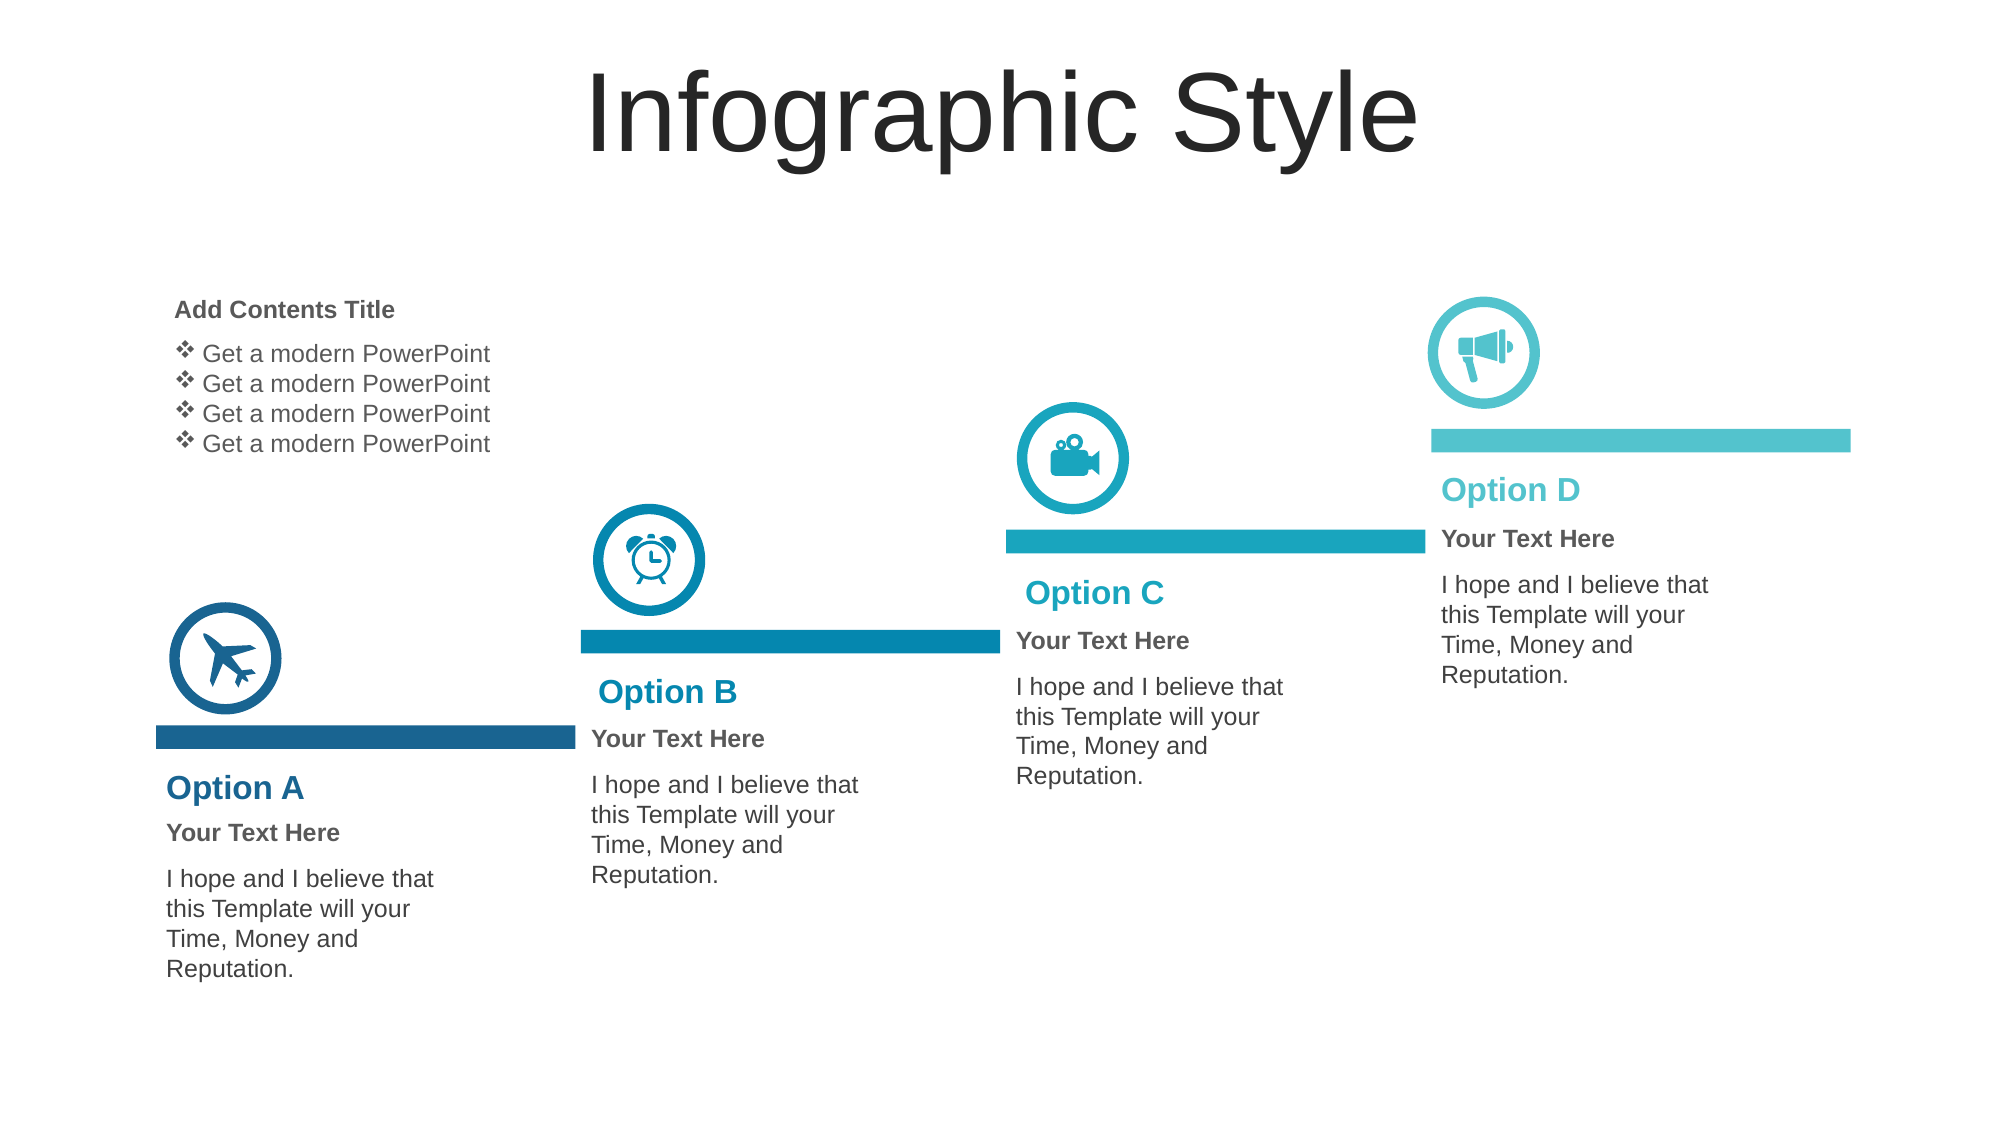

Infographic Style
Add Contents Title
Get a modern PowerPoint
Get a modern PowerPoint
Get a modern PowerPoint
Get a modern PowerPoint

Option D

Your Text Here
I hope and I believe that this Template will your Time, Money and Reputation.

Option C

Your Text Here
I hope and I believe that this Template will your Time, Money and Reputation.

Option B
Your Text Here
I hope and I believe that this Template will your Time, Money and Reputation.

Option A
Your Text Here
I hope and I believe that this Template will your Time, Money and Reputation.